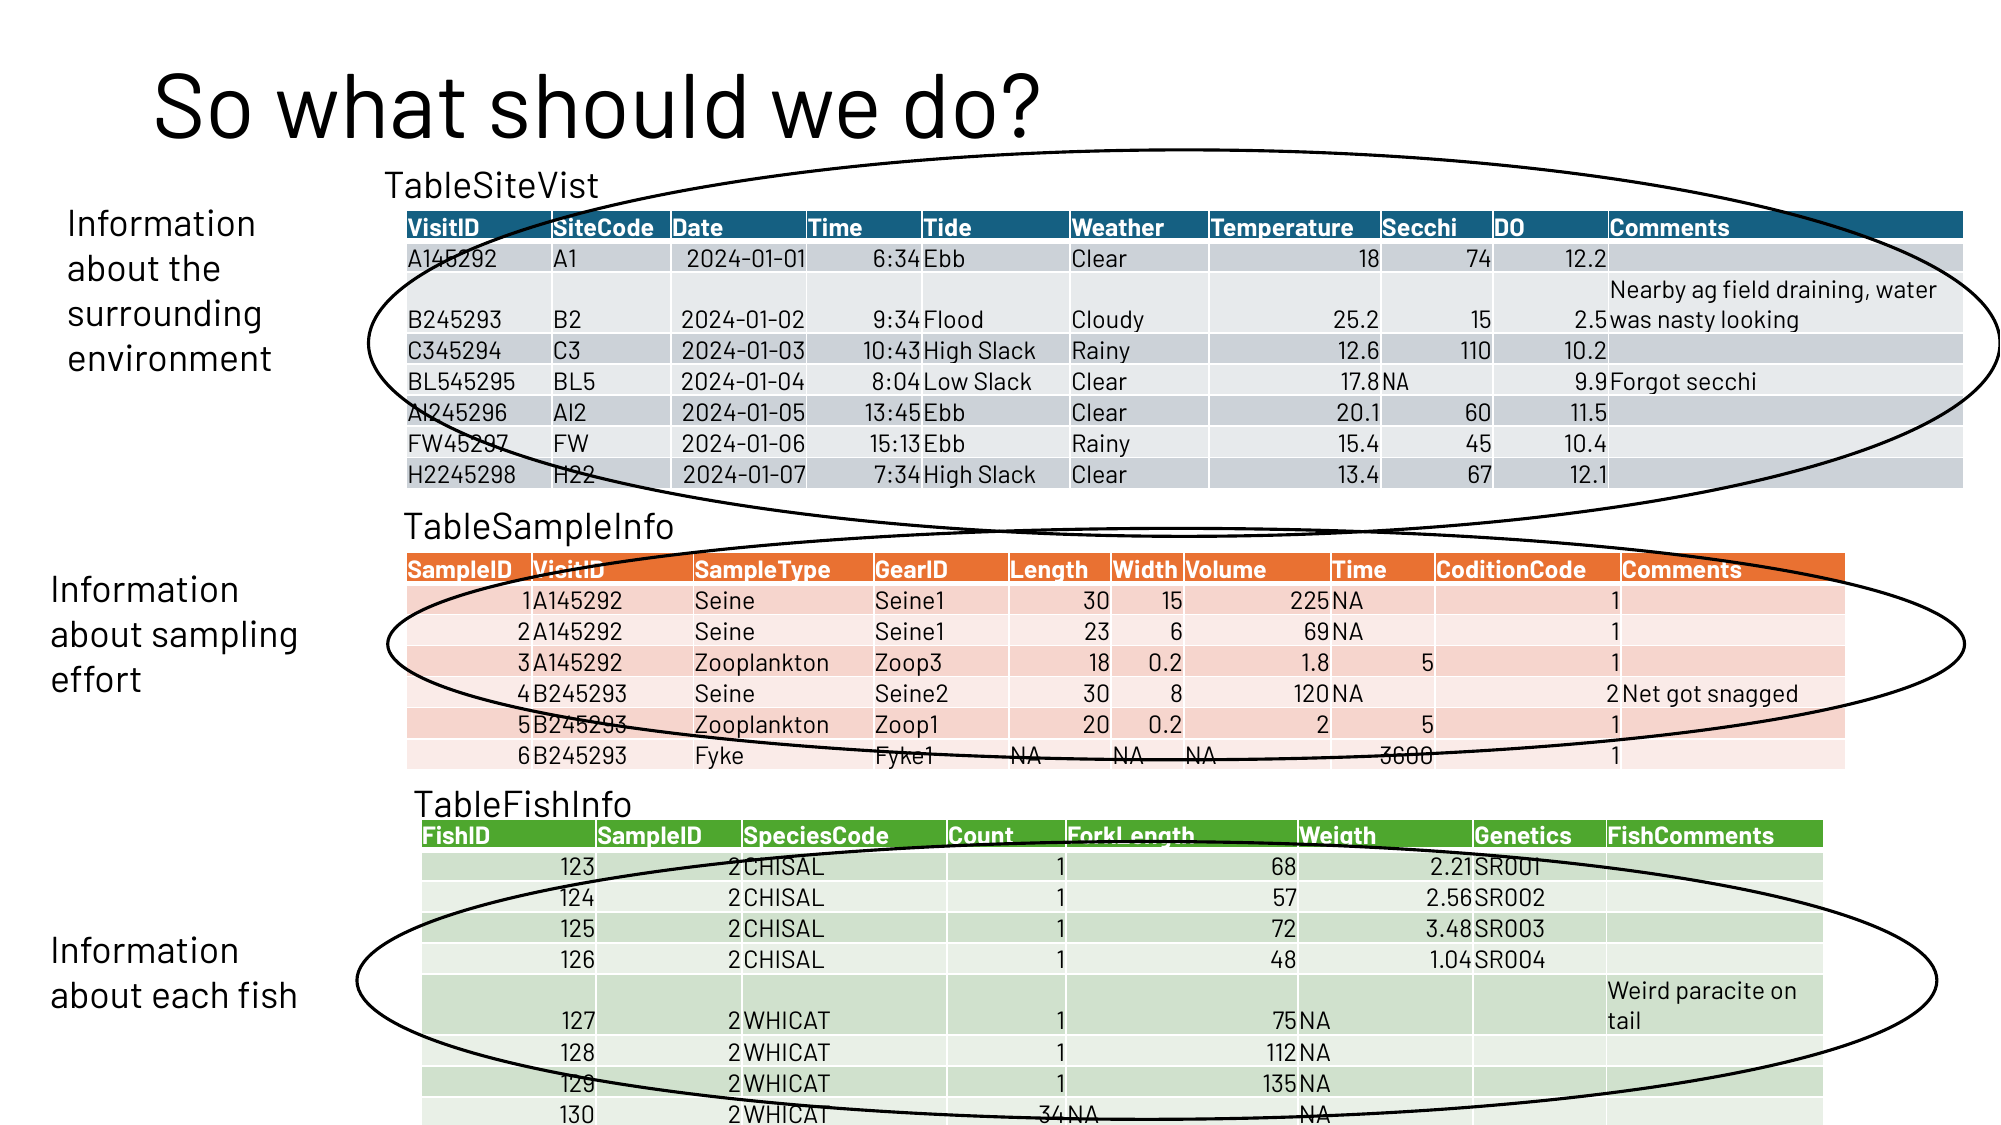

# So what should we do?

TableSiteVist
Information about the surrounding environment
| VisitID | SiteCode | Date | Time | Tide | Weather | Temperature | Secchi | DO | Comments |
| --- | --- | --- | --- | --- | --- | --- | --- | --- | --- |
| A145292 | A1 | 2024-01-01 | 6:34 | Ebb | Clear | 18 | 74 | 12.2 |  |
| B245293 | B2 | 2024-01-02 | 9:34 | Flood | Cloudy | 25.2 | 15 | 2.5 | Nearby ag field draining, water was nasty looking |
| C345294 | C3 | 2024-01-03 | 10:43 | High Slack | Rainy | 12.6 | 110 | 10.2 |  |
| BL545295 | BL5 | 2024-01-04 | 8:04 | Low Slack | Clear | 17.8 | NA | 9.9 | Forgot secchi |
| Al245296 | Al2 | 2024-01-05 | 13:45 | Ebb | Clear | 20.1 | 60 | 11.5 |  |
| FW45297 | FW | 2024-01-06 | 15:13 | Ebb | Rainy | 15.4 | 45 | 10.4 |  |
| H2245298 | H22 | 2024-01-07 | 7:34 | High Slack | Clear | 13.4 | 67 | 12.1 |  |
TableSampleInfo

| SampleID | VisitID | SampleType | GearID | Length | Width | Volume | Time | CoditionCode | Comments |
| --- | --- | --- | --- | --- | --- | --- | --- | --- | --- |
| 1 | A145292 | Seine | Seine1 | 30 | 15 | 225 | NA | 1 |  |
| 2 | A145292 | Seine | Seine1 | 23 | 6 | 69 | NA | 1 |  |
| 3 | A145292 | Zooplankton | Zoop3 | 18 | 0.2 | 1.8 | 5 | 1 |  |
| 4 | B245293 | Seine | Seine2 | 30 | 8 | 120 | NA | 2 | Net got snagged |
| 5 | B245293 | Zooplankton | Zoop1 | 20 | 0.2 | 2 | 5 | 1 |  |
| 6 | B245293 | Fyke | Fyke1 | NA | NA | NA | 3600 | 1 |  |
Information about sampling effort
TableFishInfo
| FishID | SampleID | SpeciesCode | Count | ForkLength | Weigth | Genetics | FishComments |
| --- | --- | --- | --- | --- | --- | --- | --- |
| 123 | 2 | CHISAL | 1 | 68 | 2.21 | SR001 |  |
| 124 | 2 | CHISAL | 1 | 57 | 2.56 | SR002 |  |
| 125 | 2 | CHISAL | 1 | 72 | 3.48 | SR003 |  |
| 126 | 2 | CHISAL | 1 | 48 | 1.04 | SR004 |  |
| 127 | 2 | WHICAT | 1 | 75 | NA |  | Weird paracite on tail |
| 128 | 2 | WHICAT | 1 | 112 | NA |  |  |
| 129 | 2 | WHICAT | 1 | 135 | NA |  |  |
| 130 | 2 | WHICAT | 34 | NA | NA |  |  |
| 131 | 6 | CHISAL | 1 | 46 | 1.12 | FR002 |  |
| 132 | 6 | MISSIL | 1 | 35 | NA |  |  |
| 133 | 6 | MISSIL | 1 | 40 | NA |  |  |
| 134 | 6 | MISSIL | 1 | 42 | NA |  |  |
| 135 | 6 | MISSIL | 123 | NA | NA |  |  |
| 136 | 6 | REDEAR | 1 | 36 | NA |  |  |

Information about each fish